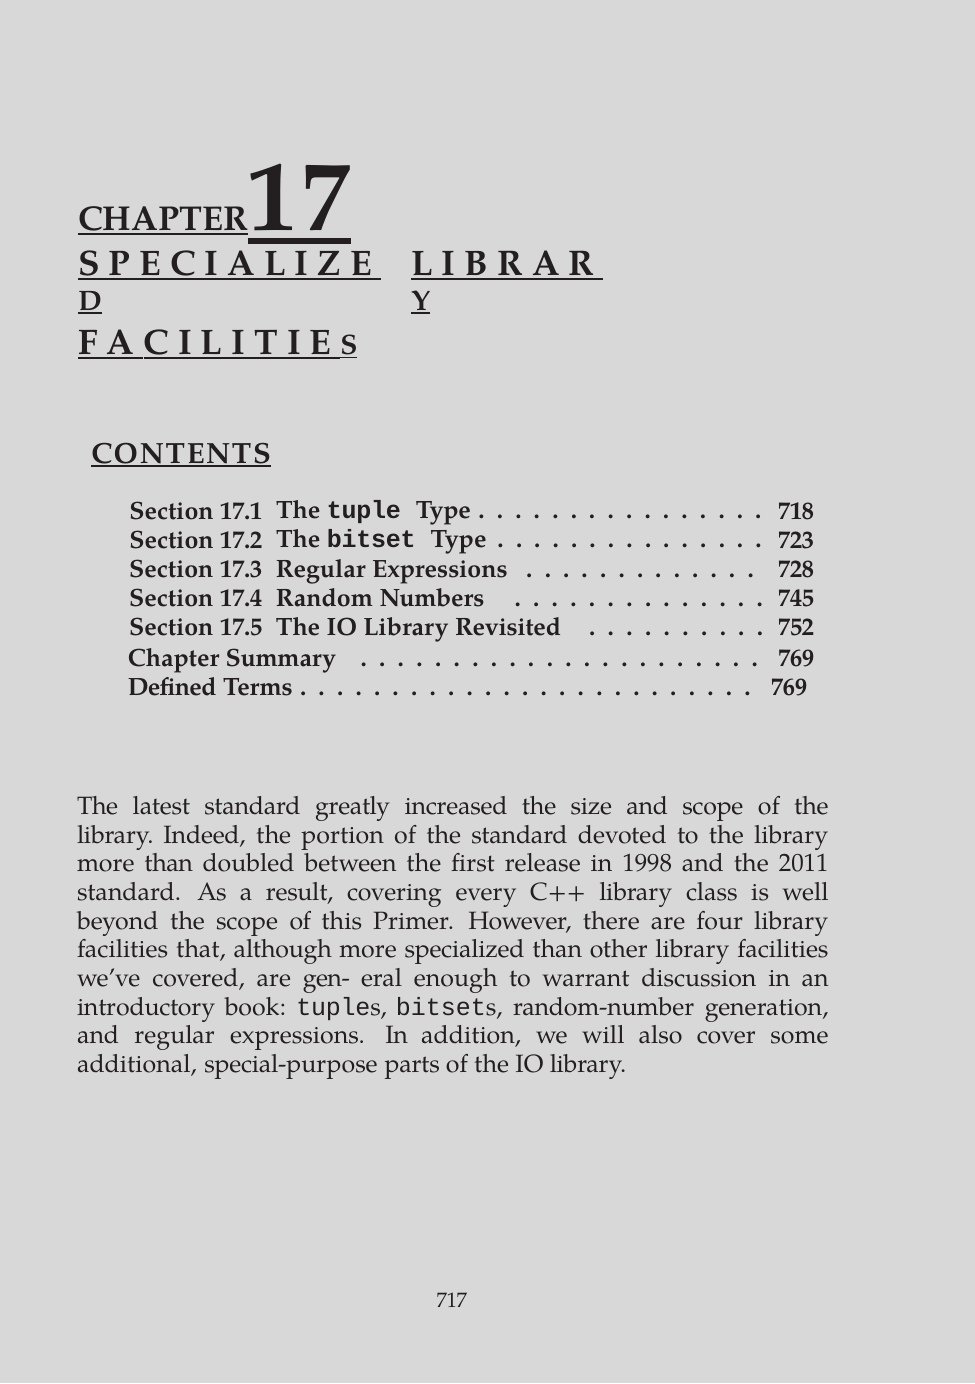

# C	H	A	P	T	E	R	17
S P E C I A L I Z E D
F A C I L I T I E S
L I B R A R Y
Contents
| Section 17.1 | The tuple Type . . . . . . . . . . . . . . . . | 718 |
| --- | --- | --- |
| Section 17.2 | The bitset Type . . . . . . . . . . . . . . . | 723 |
| Section 17.3 | Regular Expressions . . . . . . . . . . . . . | 728 |
| Section 17.4 | Random Numbers . . . . . . . . . . . . . . | 745 |
| Section 17.5 | The IO Library Revisited . . . . . . . . . . | 752 |
Chapter Summary	. . . . . . . . . . . . . . . . . . . . . .  769
Defined Terms . . . . . . . . . . . . . . . . . . . . . . . . .  769
The latest standard greatly increased the size and scope of the library. Indeed, the portion of the standard devoted to the library more than doubled between the first release in 1998 and the 2011 standard. As a result, covering every C++ library class is well beyond the scope of this Primer. However, there are four library facilities that, although more specialized than other library facilities we’ve covered, are gen- eral enough to warrant discussion in an introductory book: tuples, bitsets, random-number generation, and regular expressions. In addition, we will also cover some additional, special-purpose parts of the IO library.
717